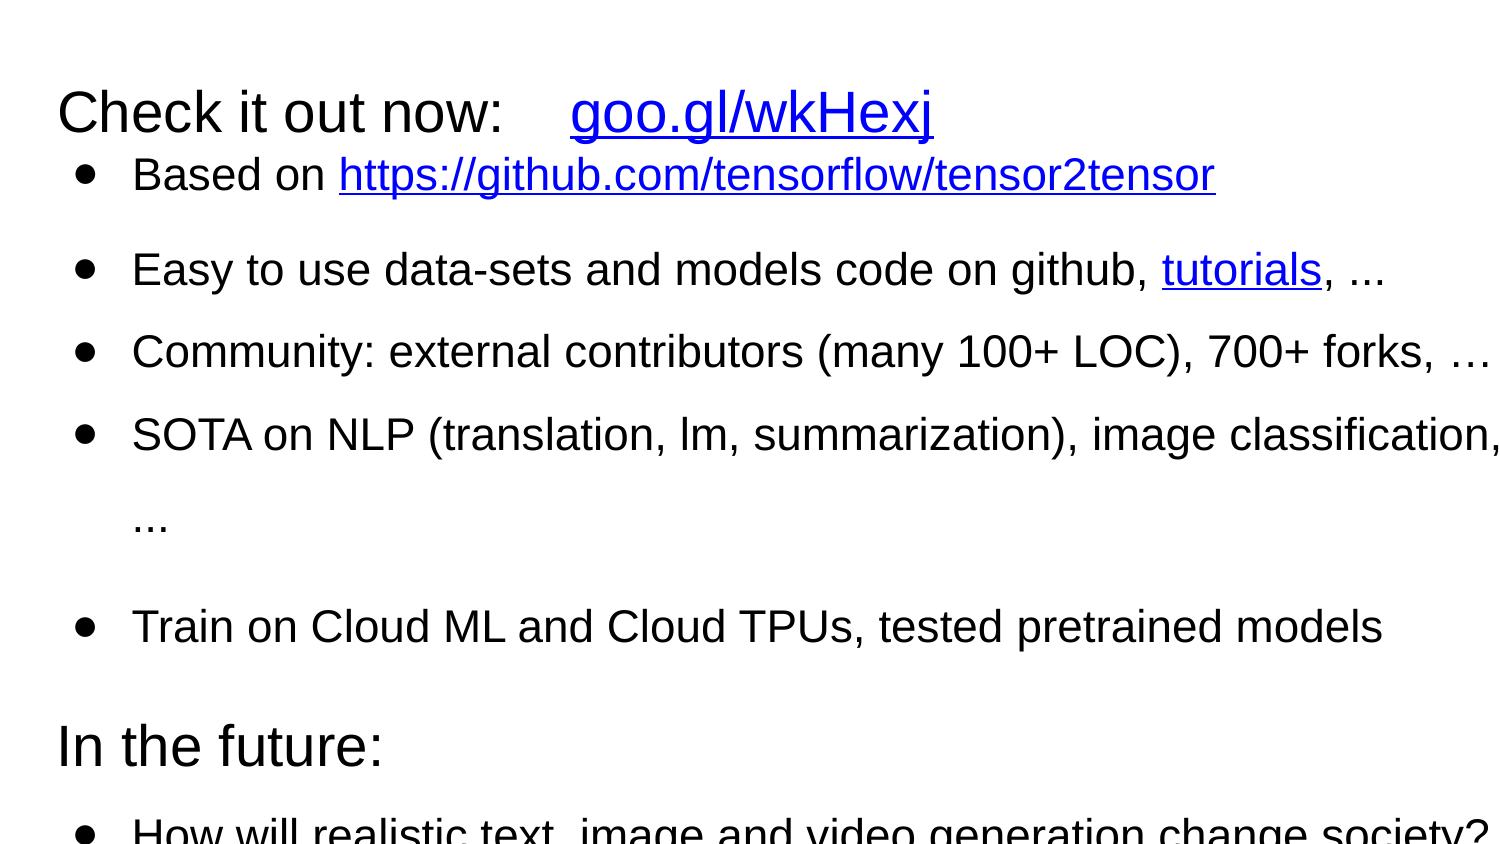

# Check it out now:    goo.gl/wkHexj
Based on https://github.com/tensorflow/tensor2tensor
Easy to use data-sets and models code on github, tutorials, ...
Community: external contributors (many 100+ LOC), 700+ forks, …
SOTA on NLP (translation, lm, summarization), image classification, ...
Train on Cloud ML and Cloud TPUs, tested pretrained models
In the future:
How will realistic text, image and video generation change society?
Will large-scale multi-task models show more general intelligence?